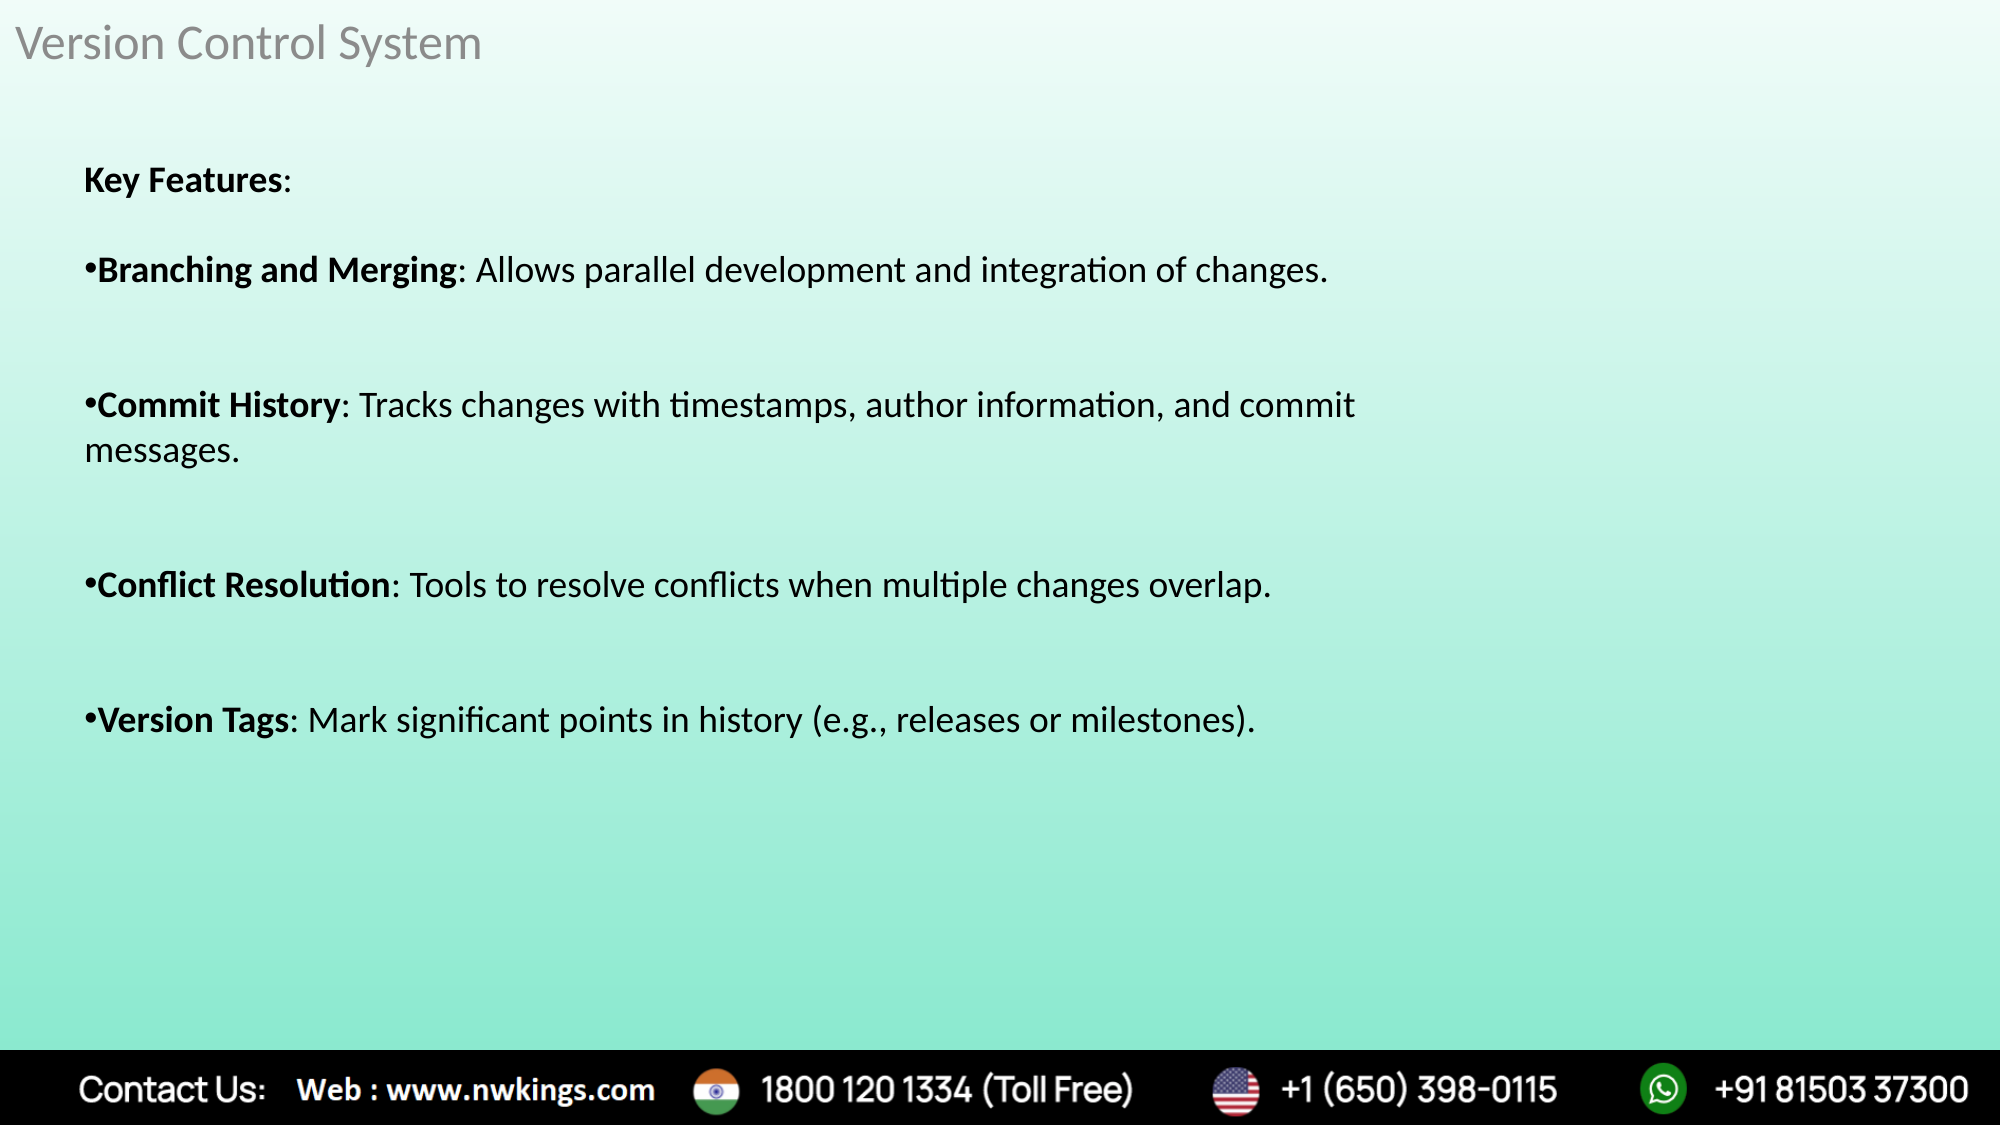

Version Control System
Key Features:

Branching and Merging: Allows parallel development and integration of changes.

Commit History: Tracks changes with timestamps, author information, and commit messages.

Conflict Resolution: Tools to resolve conflicts when multiple changes overlap.

Version Tags: Mark significant points in history (e.g., releases or milestones).